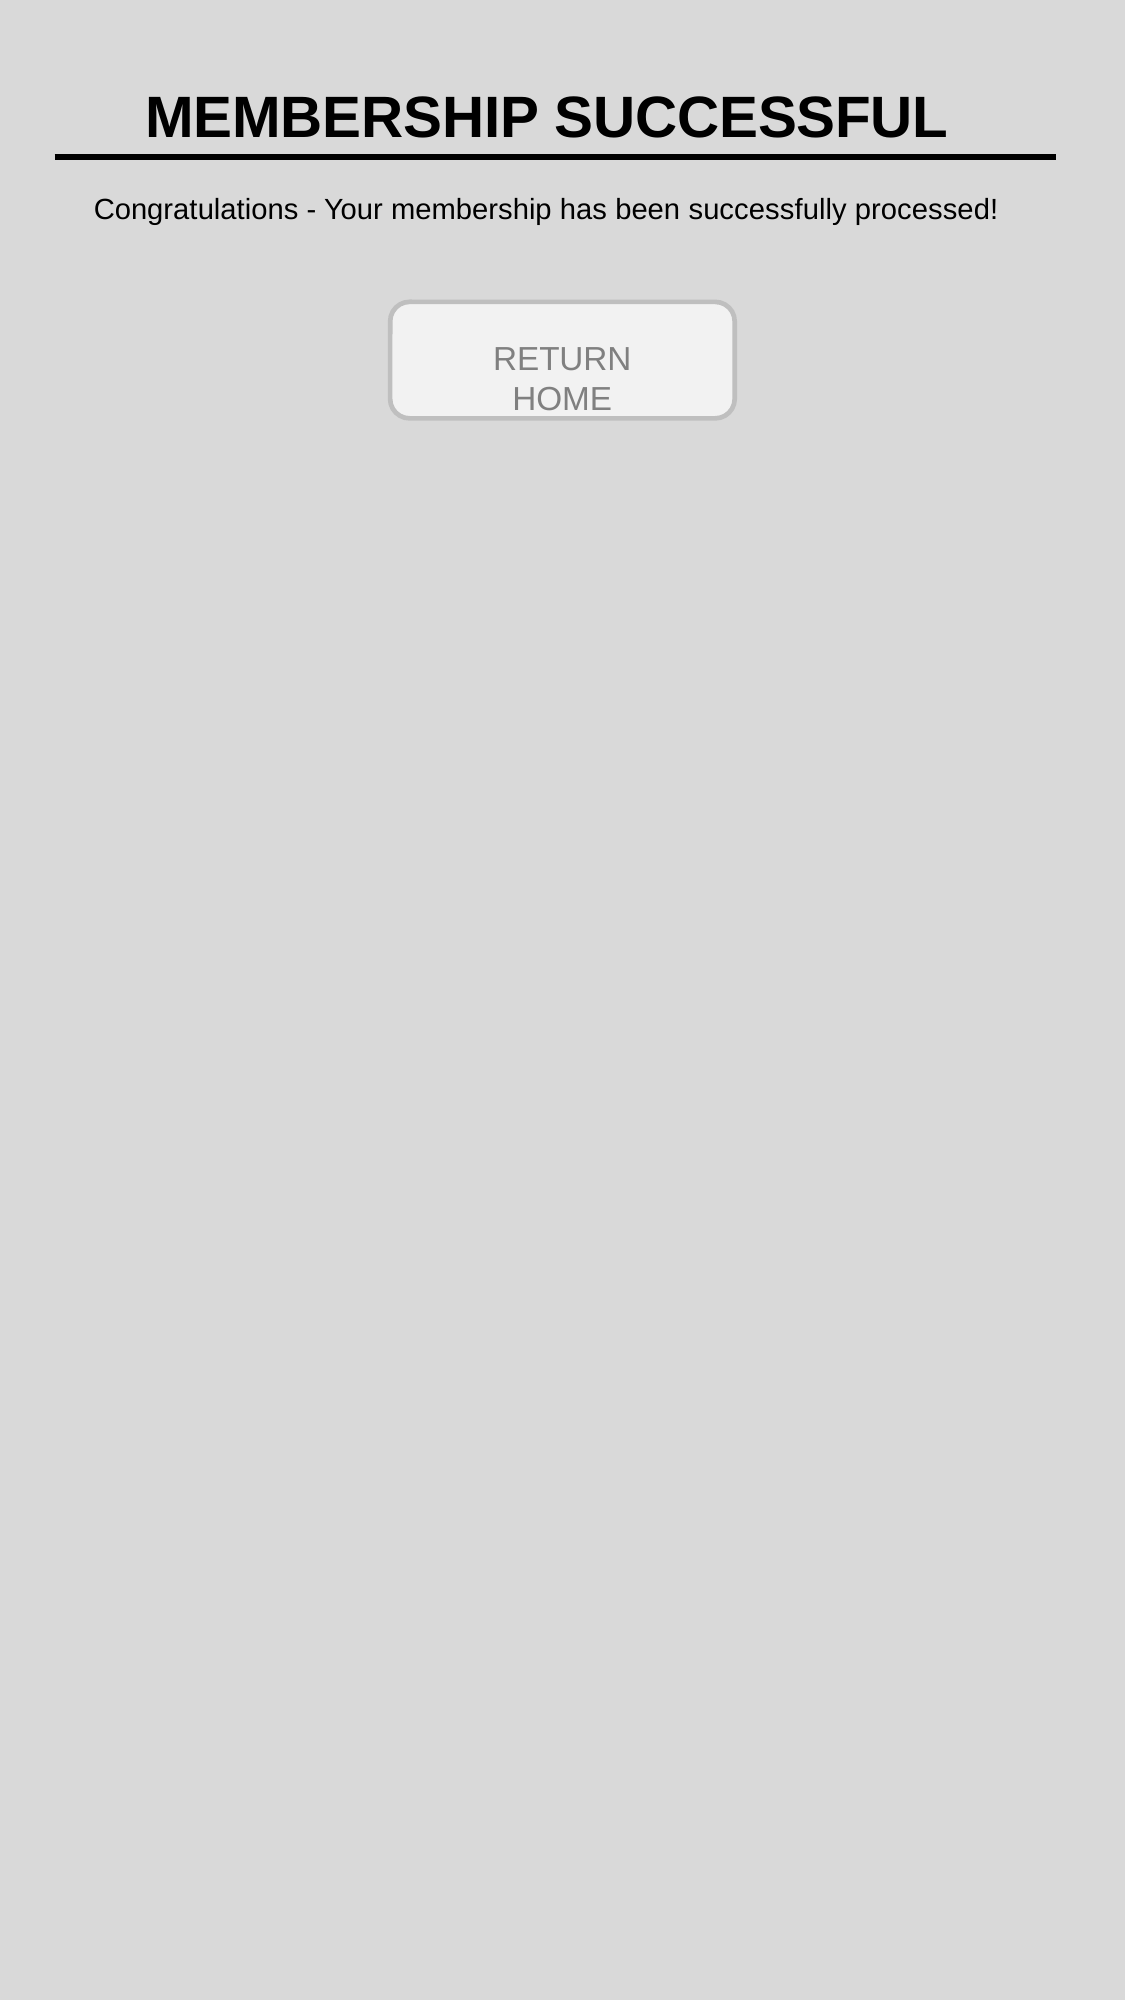

MEMBERSHIP SUCCESSFUL
Congratulations - Your membership has been successfully processed!

RETURN HOME